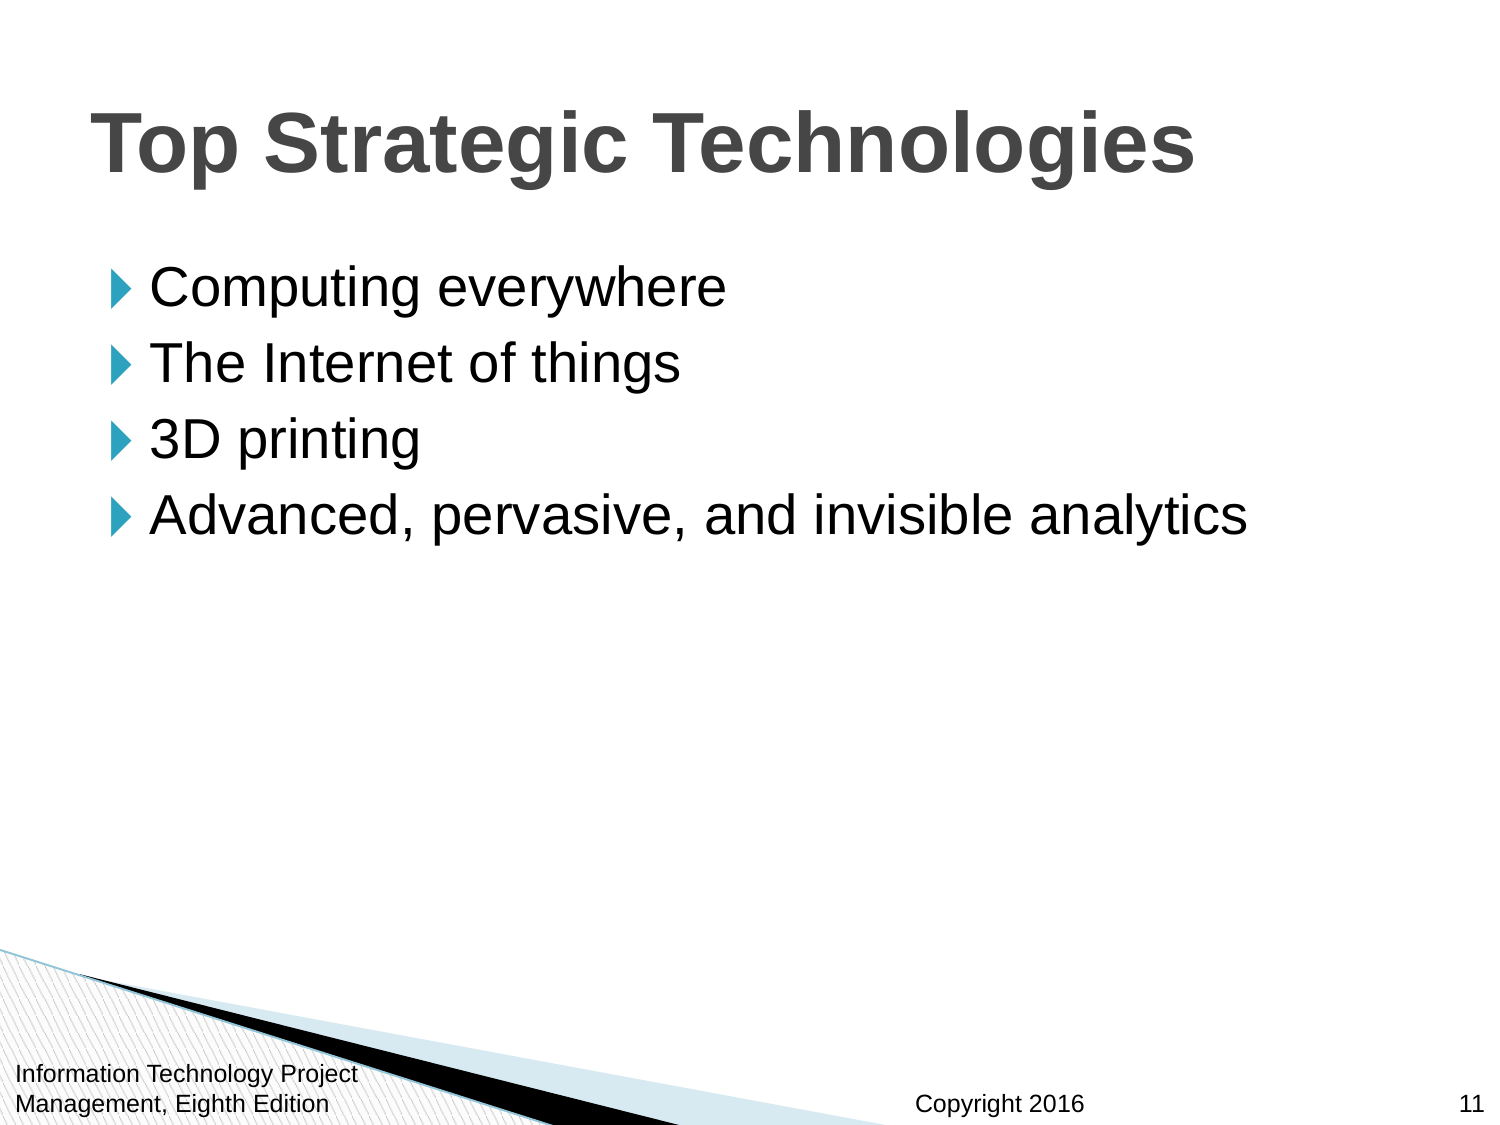

# Top Strategic Technologies
Computing everywhere
The Internet of things
3D printing
Advanced, pervasive, and invisible analytics
Information Technology Project Management, Eighth Edition
11